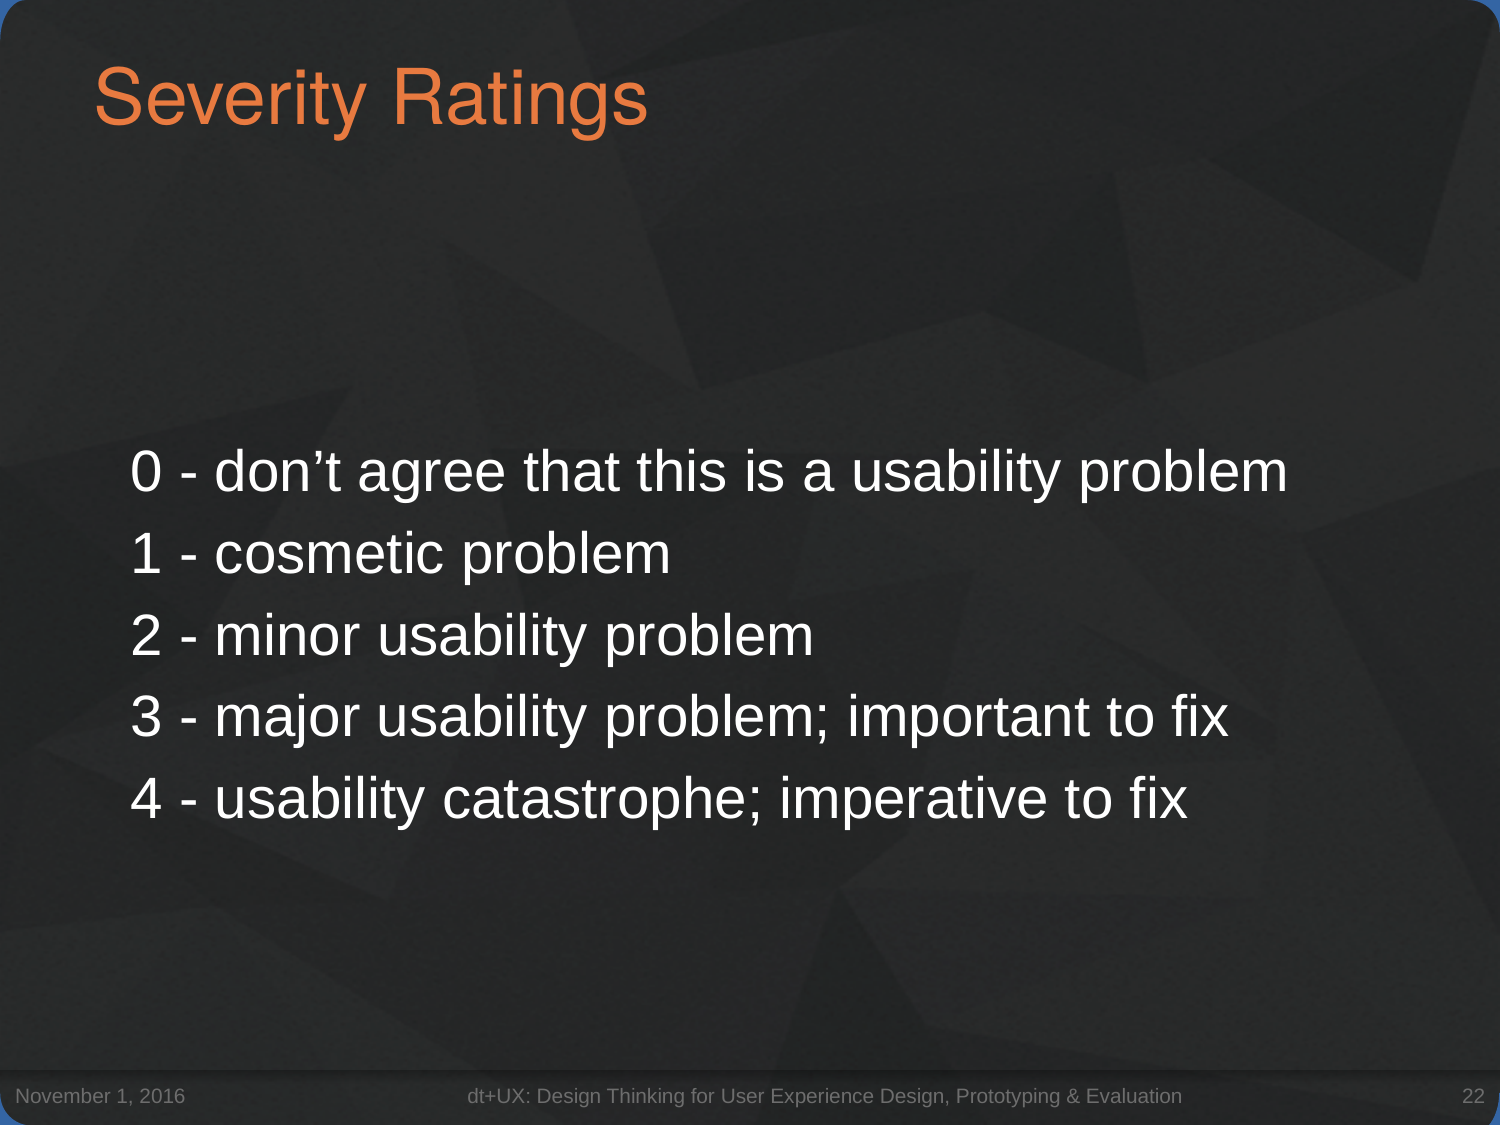

# Severity Ratings
0 - don’t agree that this is a usability problem
1 - cosmetic problem
2 - minor usability problem
3 - major usability problem; important to fix
4 - usability catastrophe; imperative to fix
November 1, 2016
dt+UX: Design Thinking for User Experience Design, Prototyping & Evaluation
22